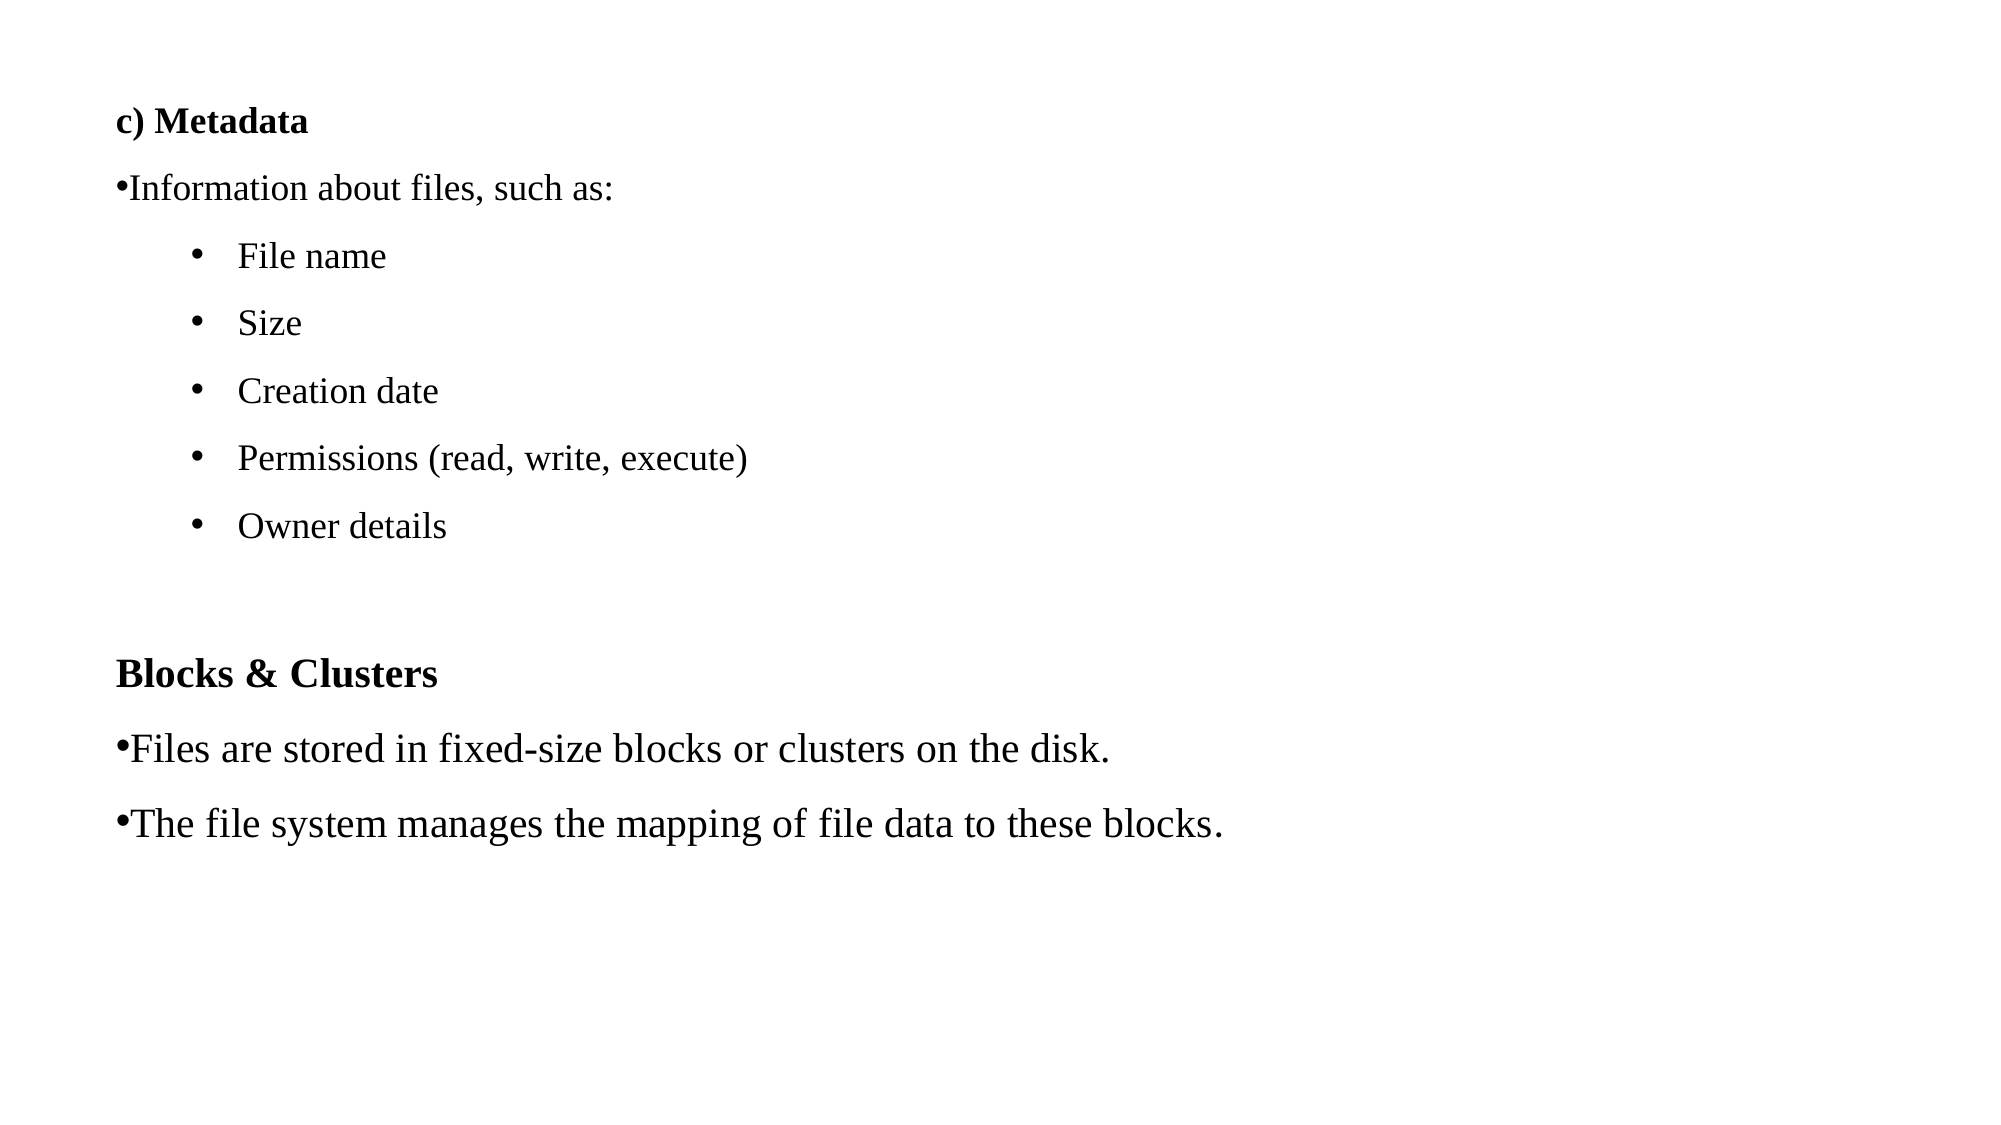

c) Metadata
Information about files, such as:
File name
Size
Creation date
Permissions (read, write, execute)
Owner details

Blocks & Clusters
Files are stored in fixed-size blocks or clusters on the disk.
The file system manages the mapping of file data to these blocks.